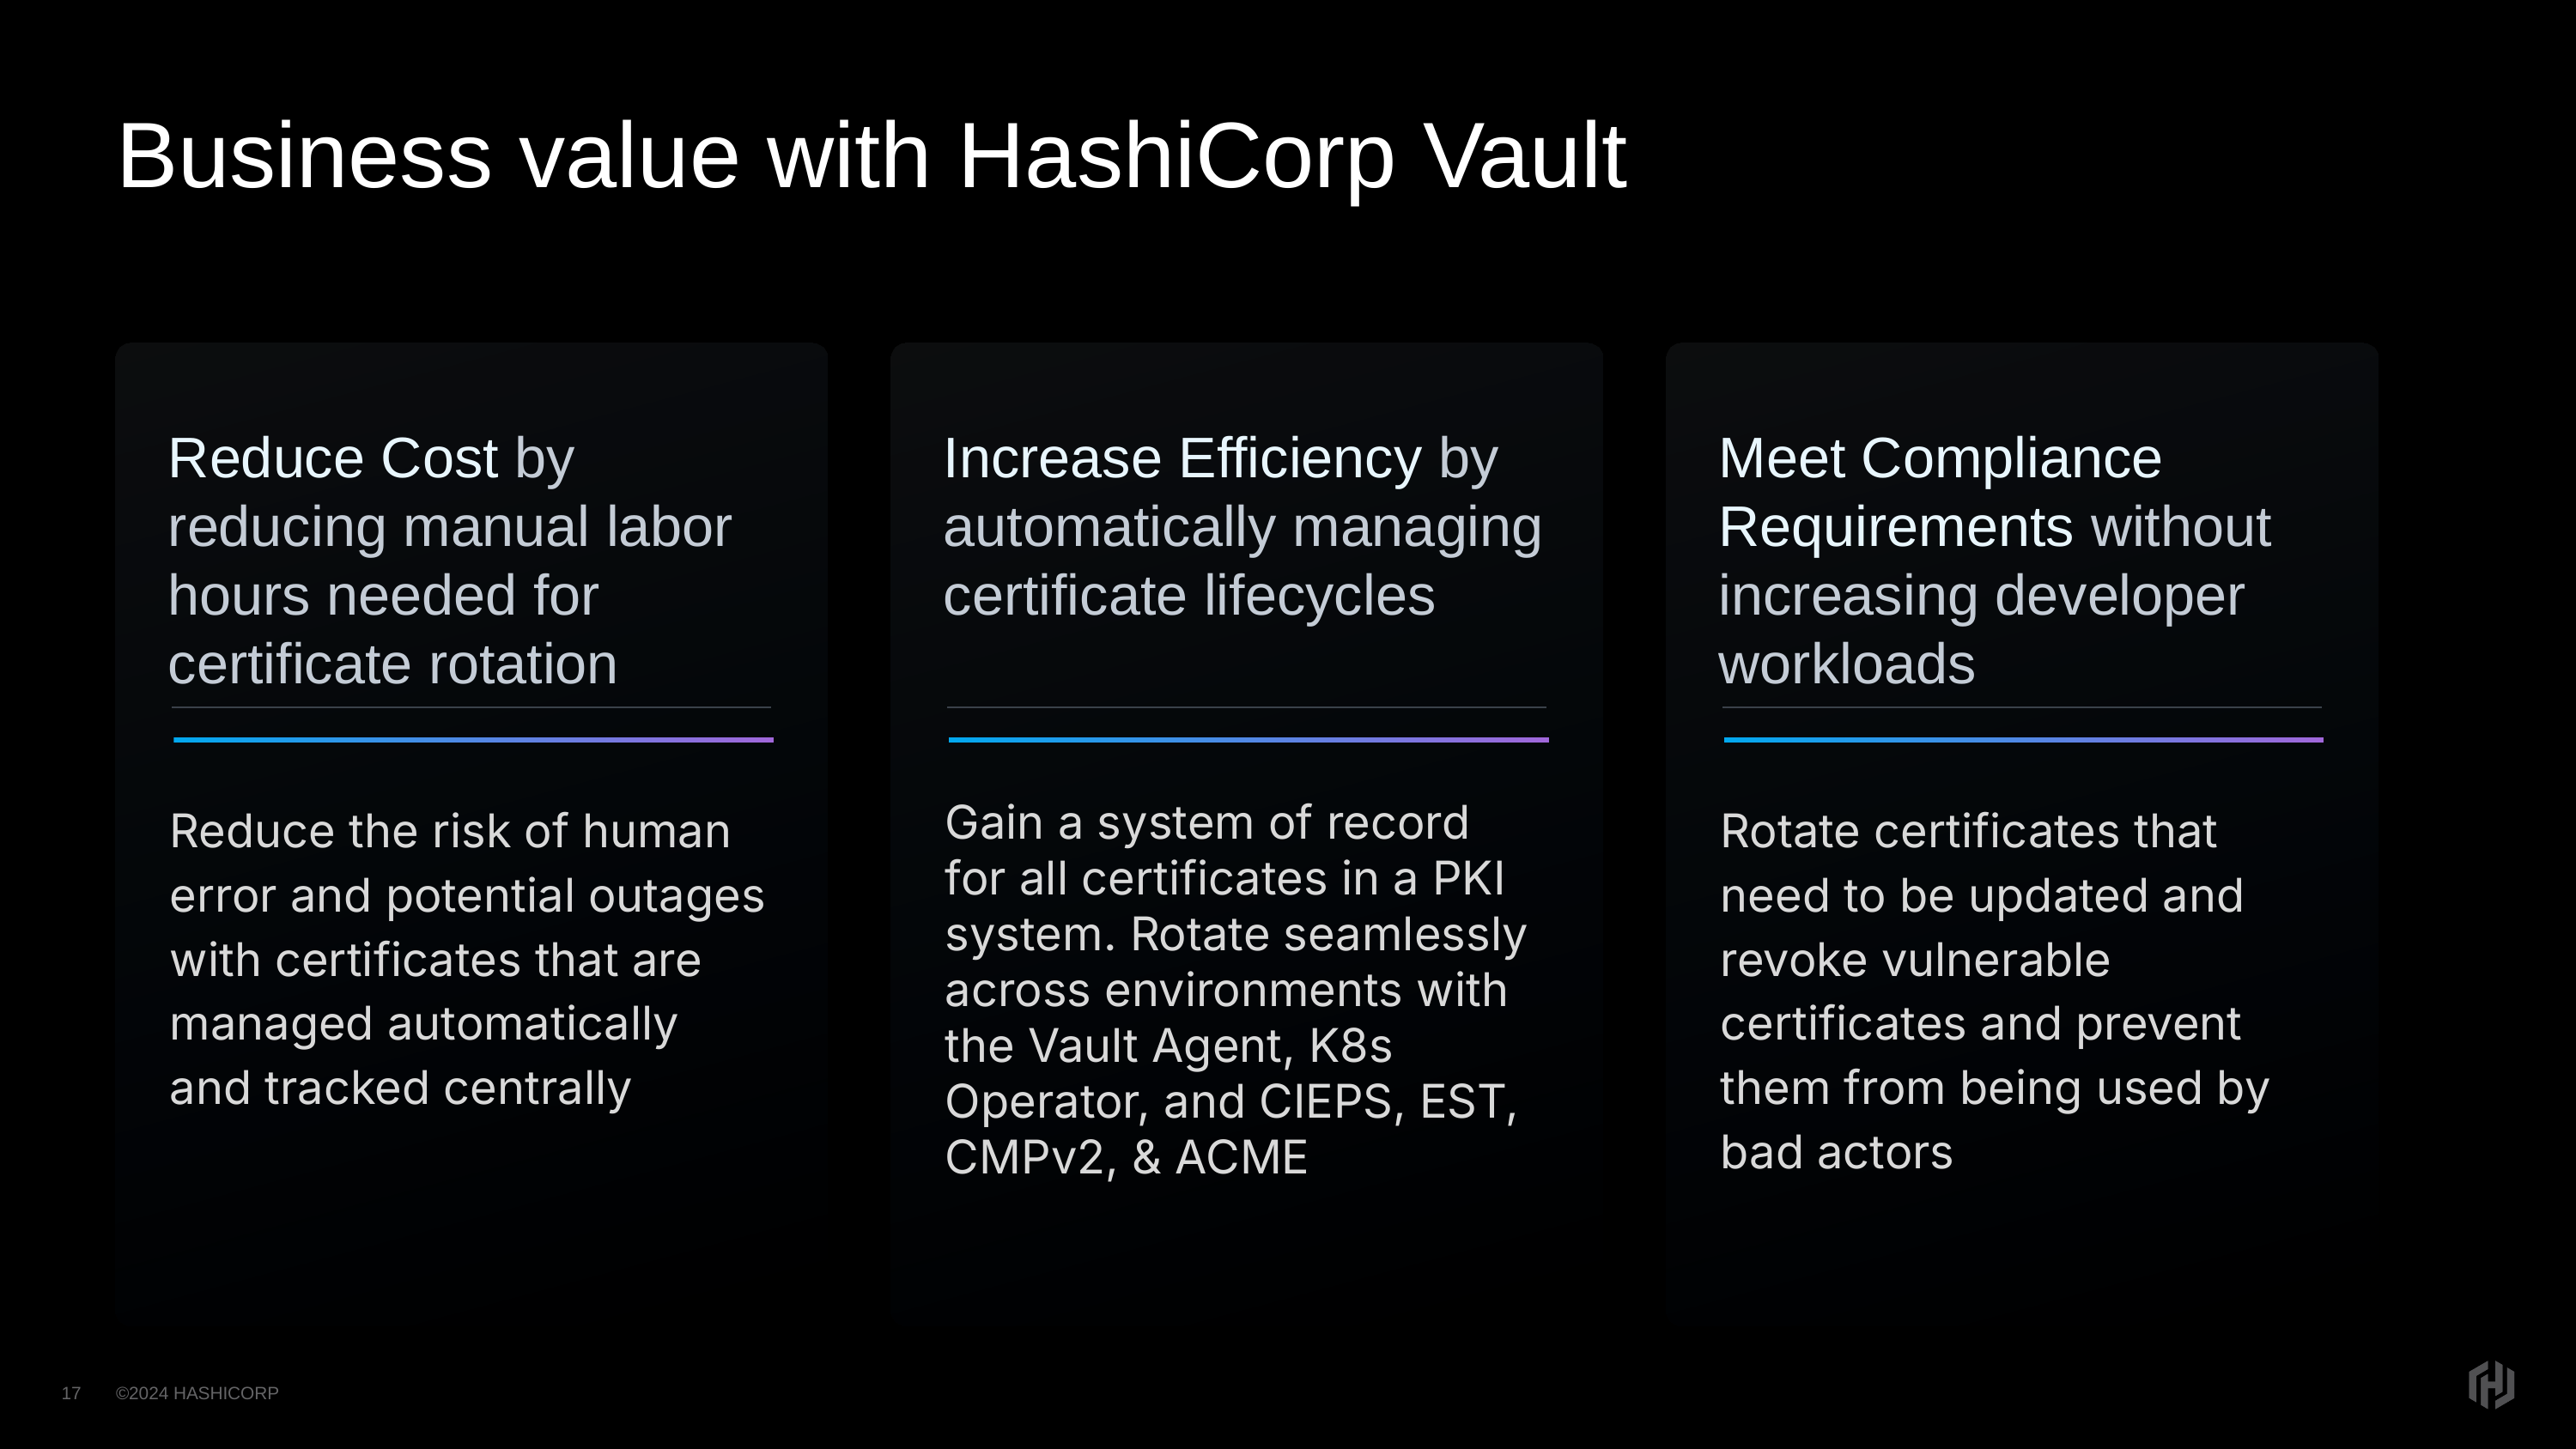

# Business value with HashiCorp Vault

Reduce Cost by reducing manual labor hours needed for certificate rotation
Increase Efficiency by automatically managing certificate lifecycles
Meet Compliance Requirements without increasing developer workloads

Reduce the risk of human error and potential outages with certificates that are managed automatically and tracked centrally

Gain a system of record for all certificates in a PKI system. Rotate seamlessly across environments with the Vault Agent, K8s Operator, and CIEPS, EST, CMPv2, & ACME

Rotate certificates that need to be updated and revoke vulnerable certificates and prevent them from being used by bad actors

17